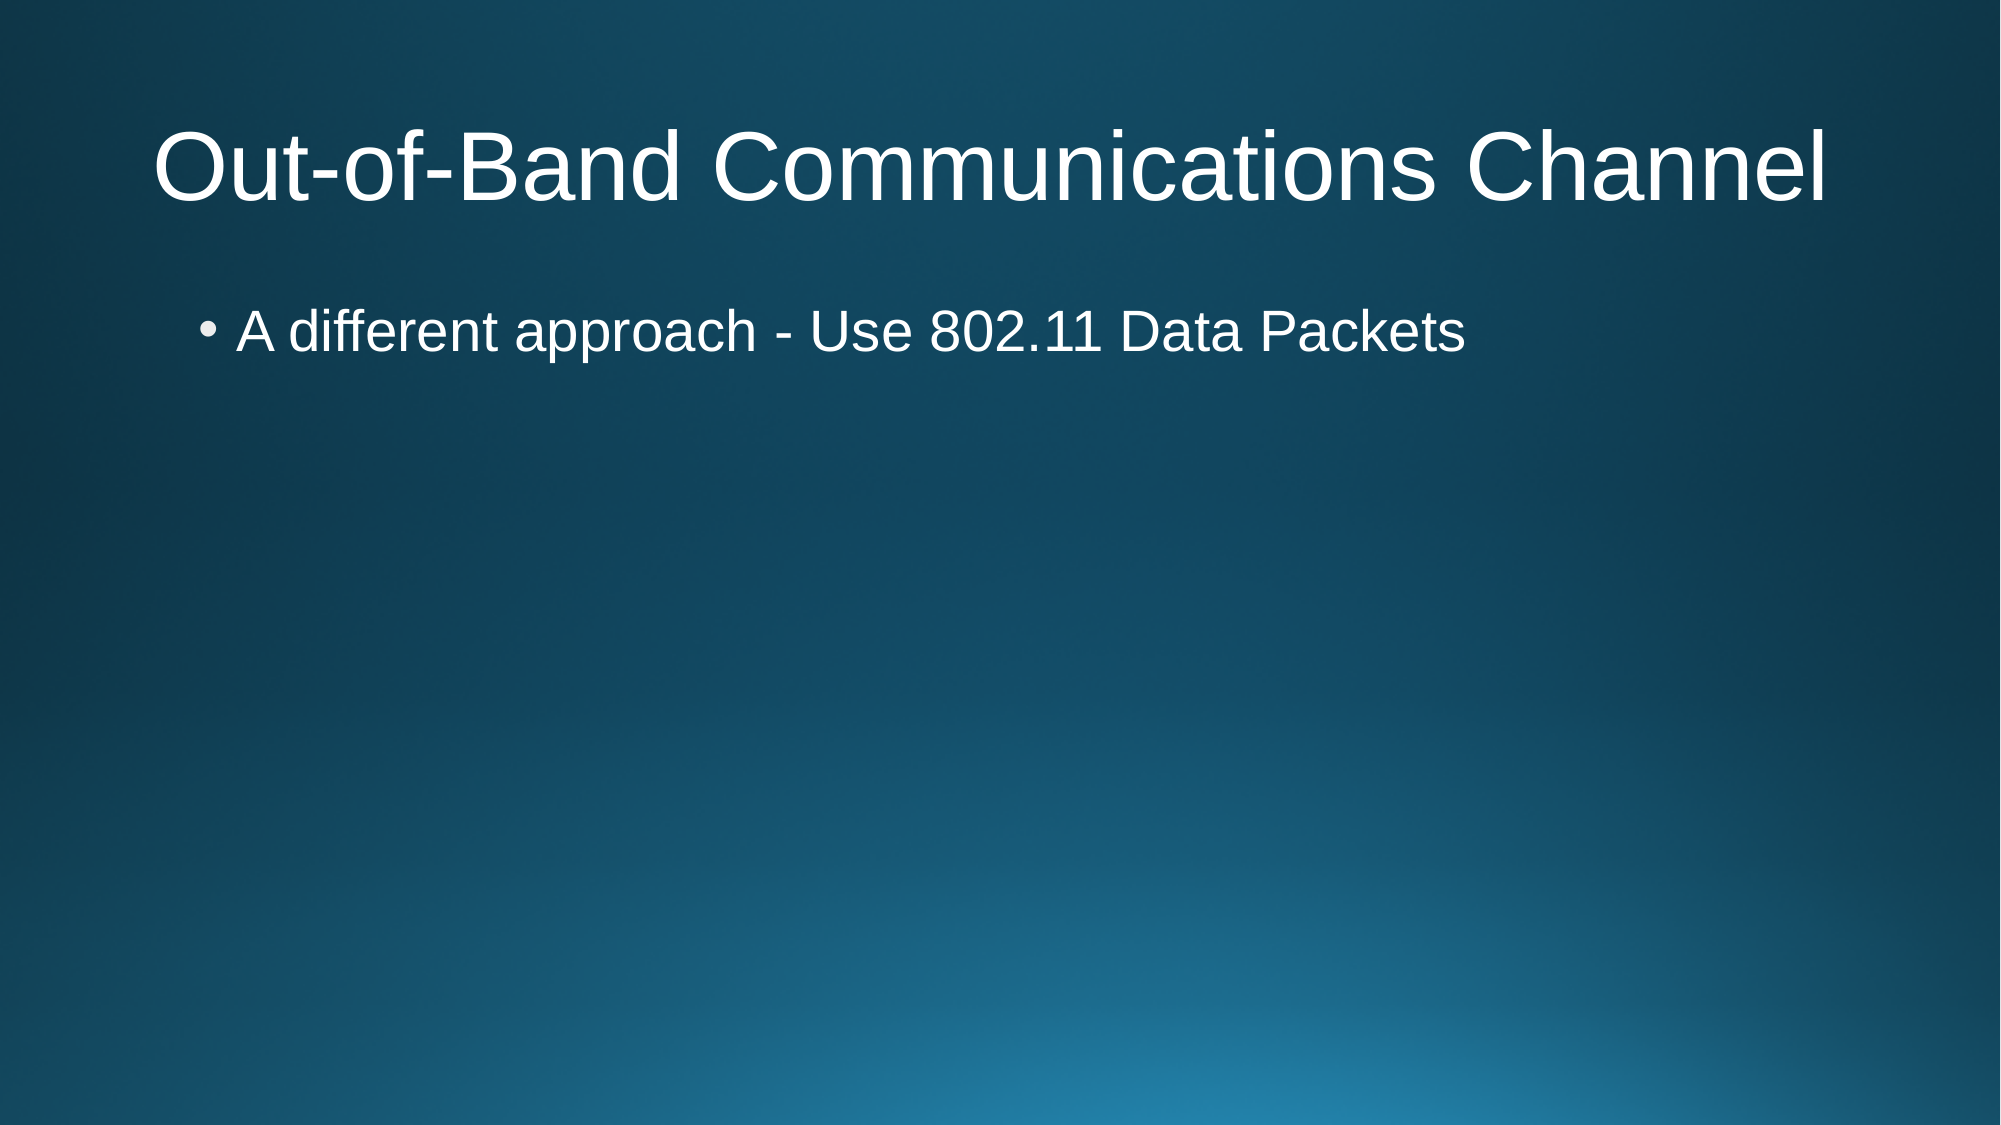

# Out-of-Band Communications Channel
A different approach - Use 802.11 Data Packets